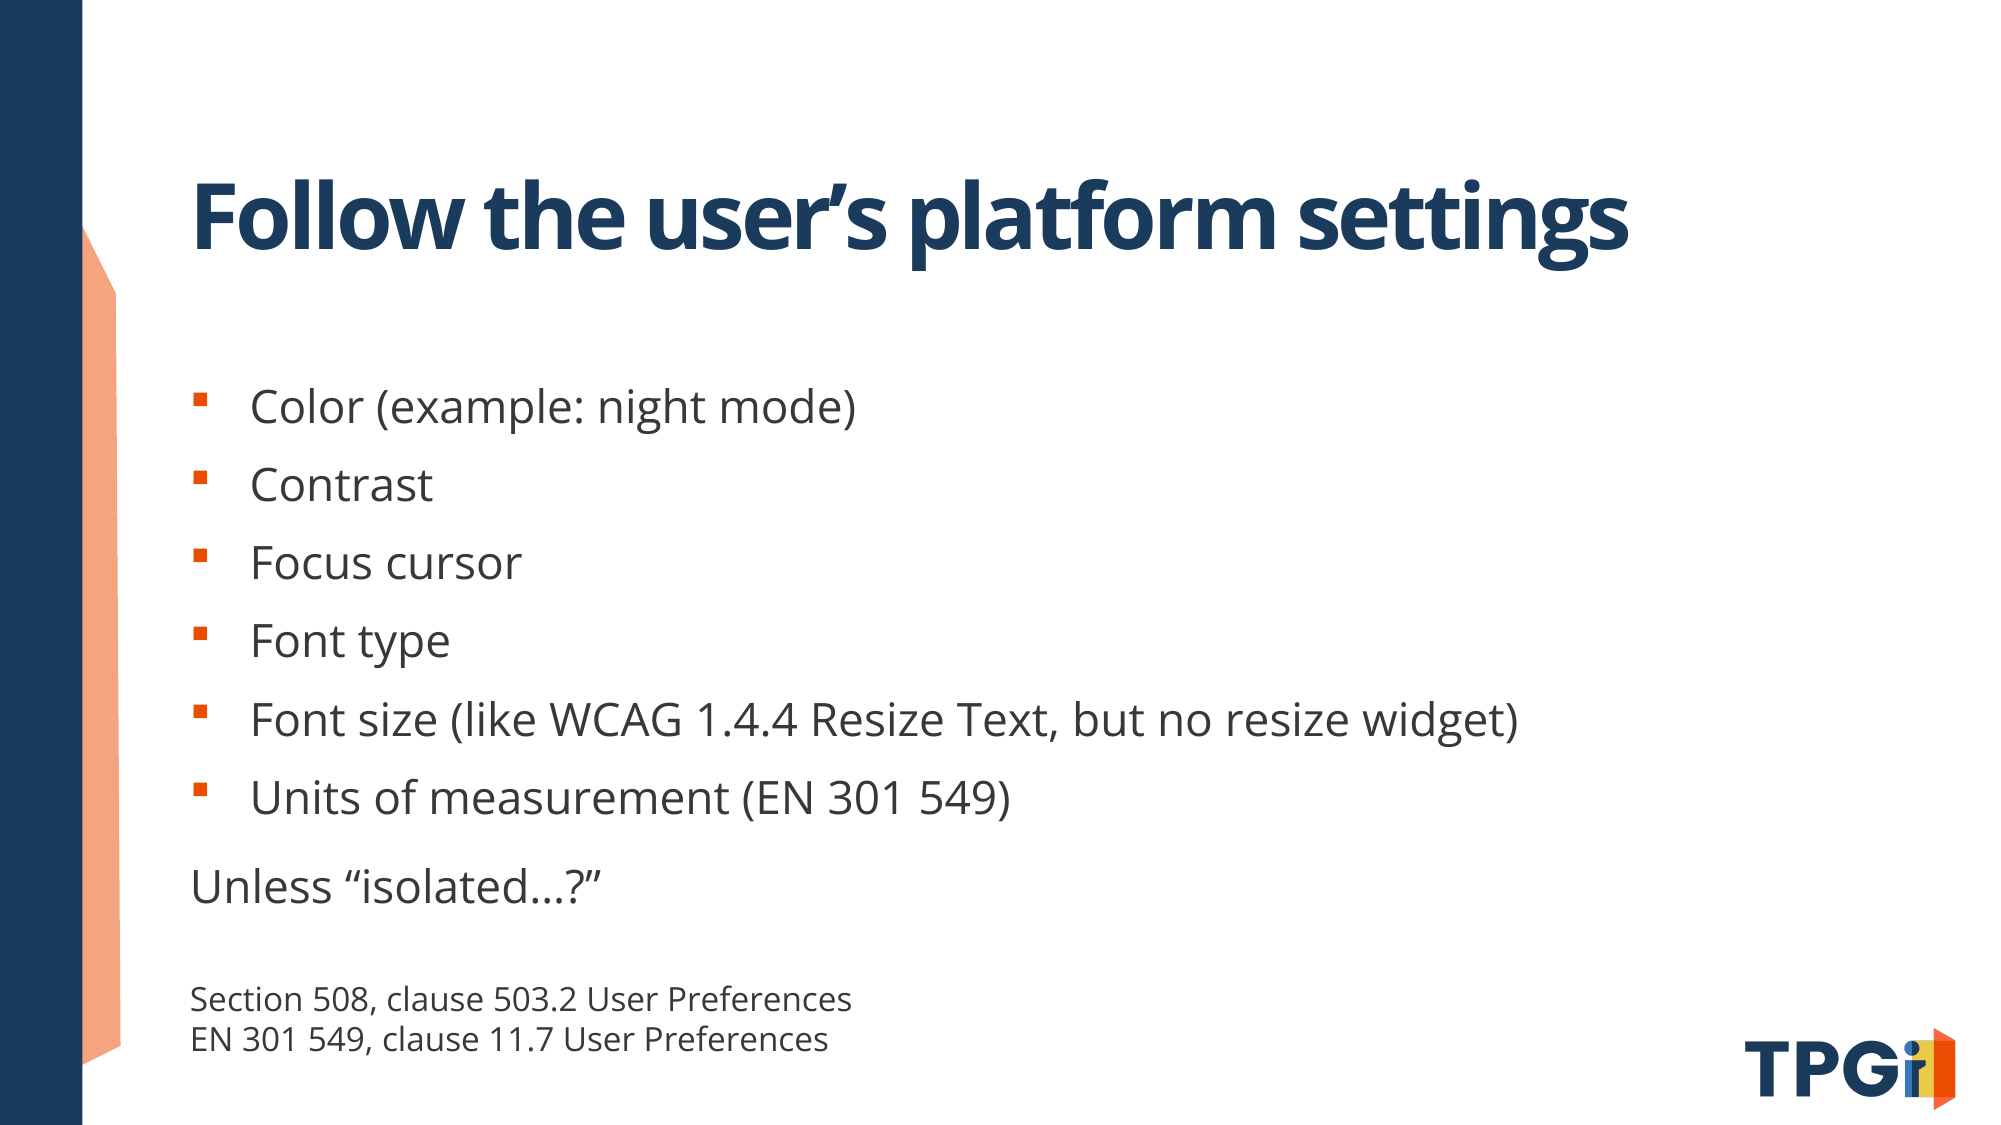

# Follow the user’s platform settings
Color (example: night mode)
Contrast
Focus cursor
Font type
Font size (like WCAG 1.4.4 Resize Text, but no resize widget)
Units of measurement (EN 301 549)
Unless “isolated…?”
Section 508, clause 503.2 User Preferences
EN 301 549, clause 11.7 User Preferences